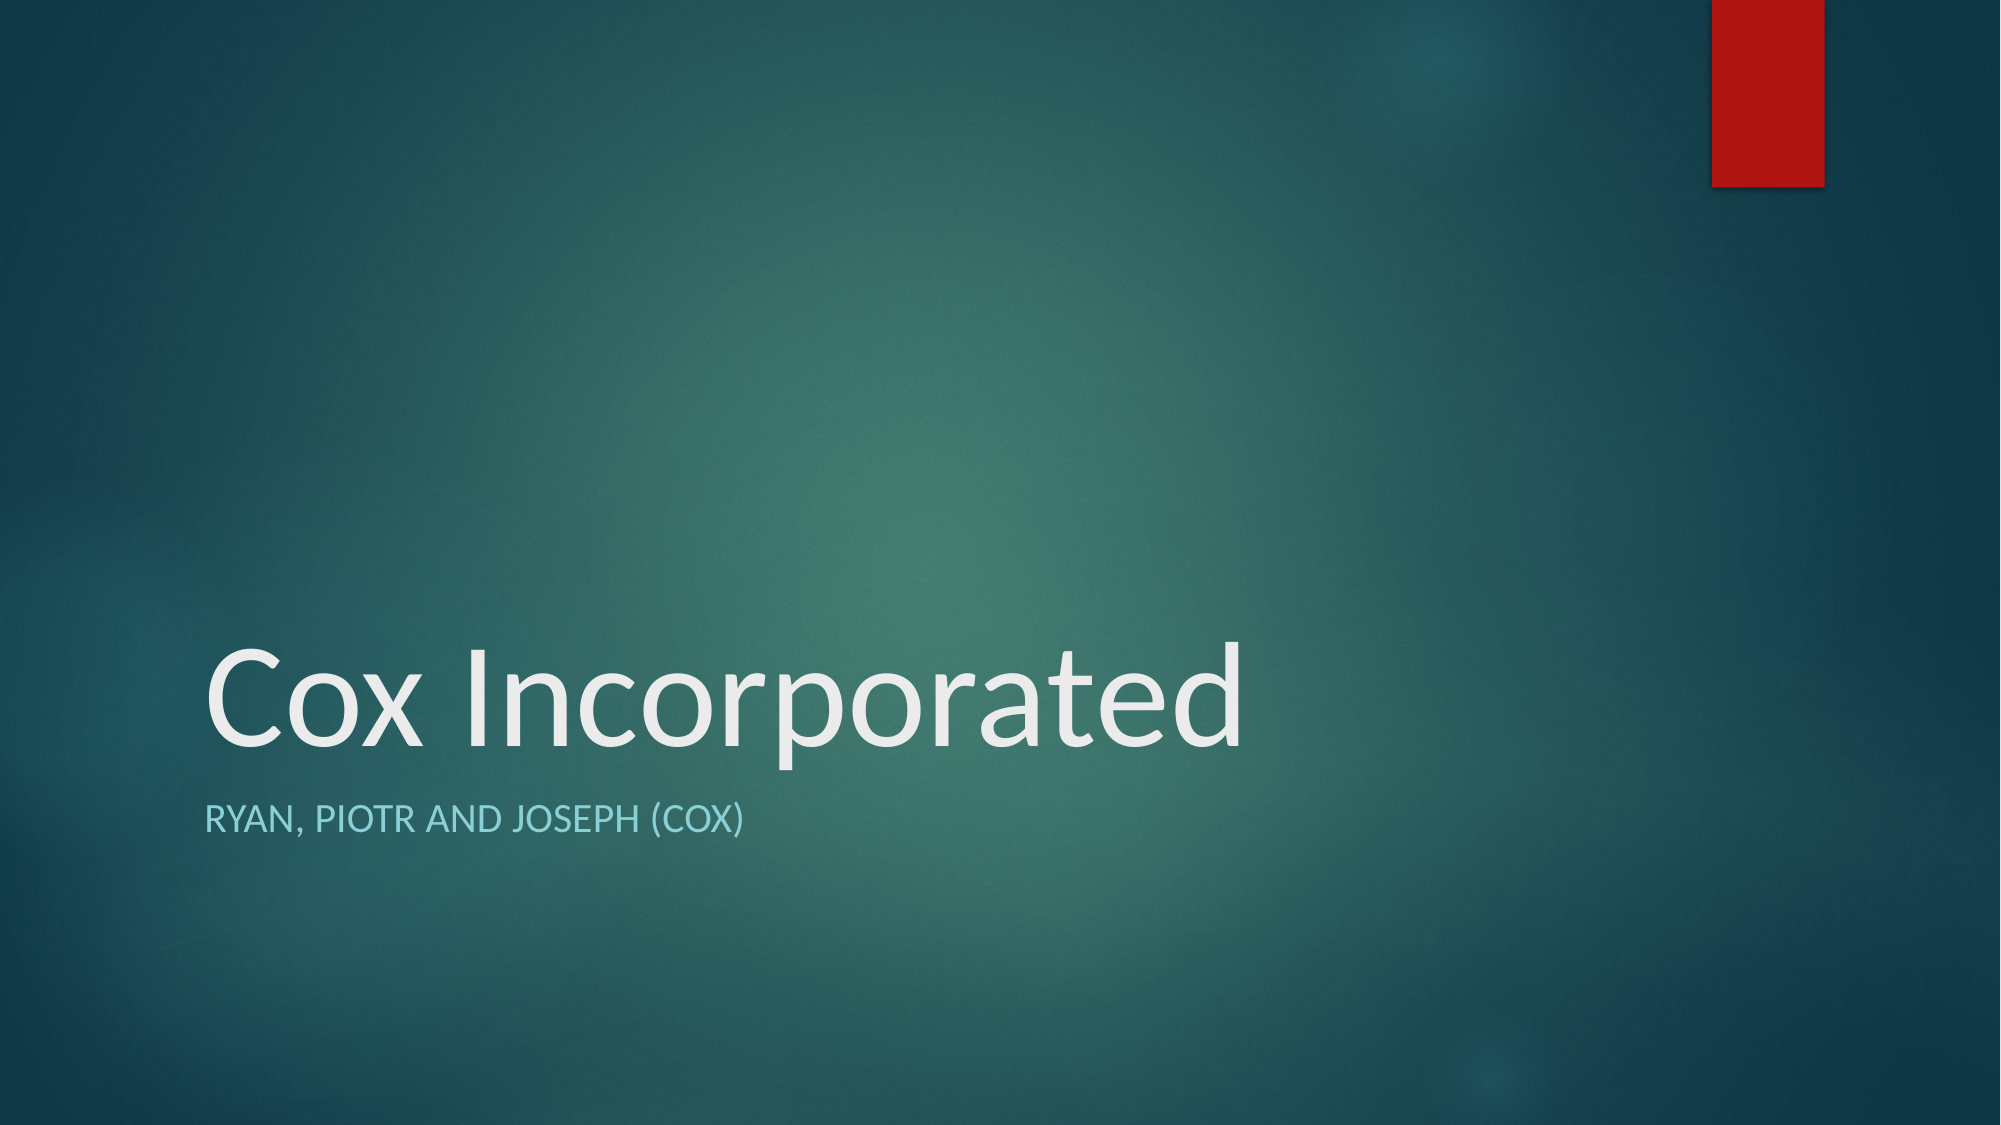

# Cox Incorporated
Ryan, Piotr and Joseph (Cox)